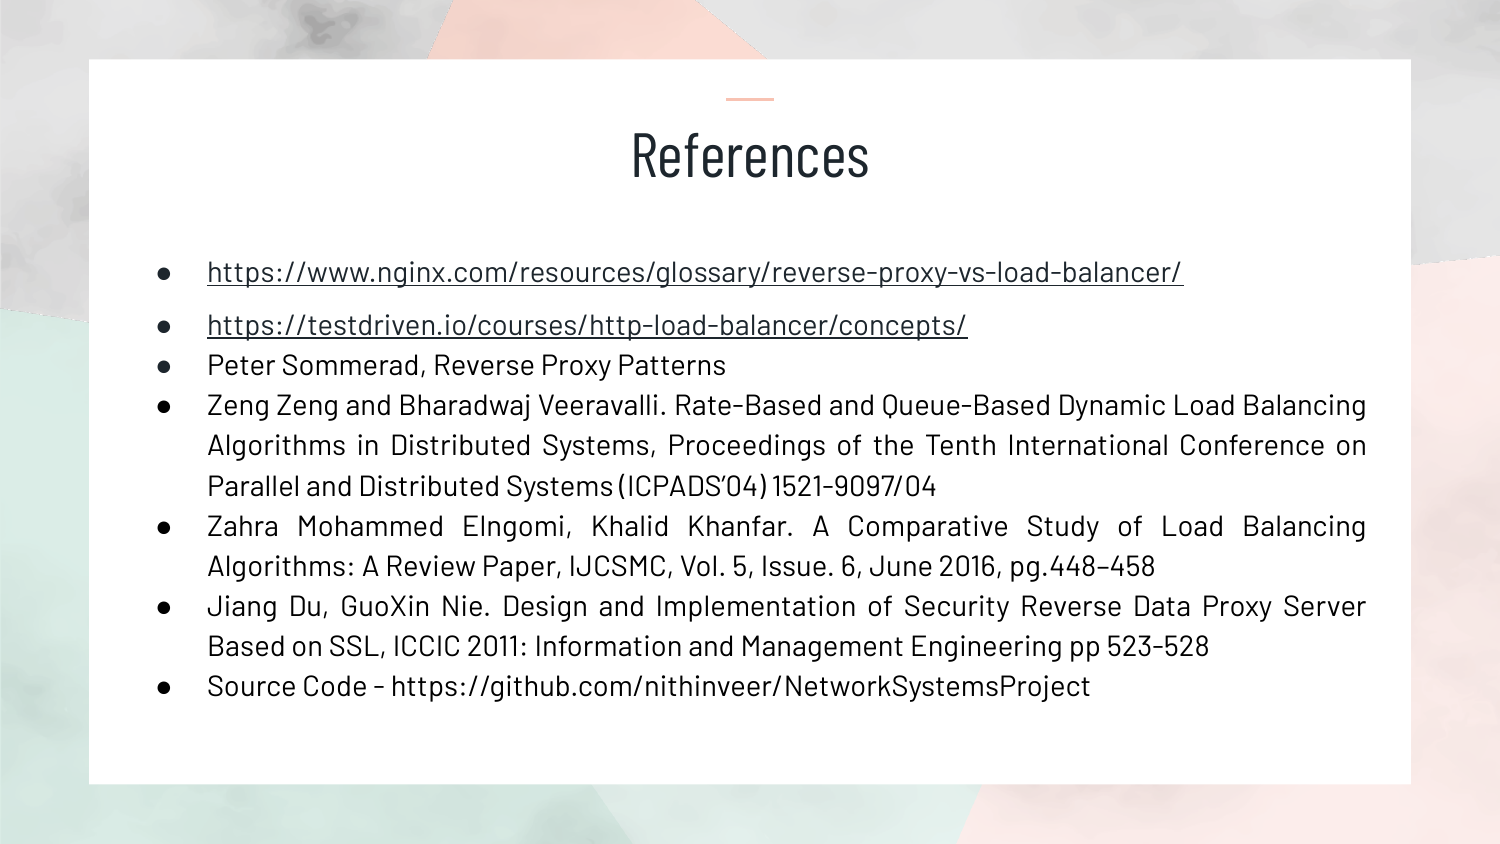

# References
https://www.nginx.com/resources/glossary/reverse-proxy-vs-load-balancer/
https://testdriven.io/courses/http-load-balancer/concepts/
Peter Sommerad, Reverse Proxy Patterns
Zeng Zeng and Bharadwaj Veeravalli. Rate-Based and Queue-Based Dynamic Load Balancing Algorithms in Distributed Systems, Proceedings of the Tenth International Conference on Parallel and Distributed Systems (ICPADS’04) 1521-9097/04
Zahra Mohammed Elngomi, Khalid Khanfar. A Comparative Study of Load Balancing Algorithms: A Review Paper, IJCSMC, Vol. 5, Issue. 6, June 2016, pg.448–458
Jiang Du, GuoXin Nie. Design and Implementation of Security Reverse Data Proxy Server Based on SSL, ICCIC 2011: Information and Management Engineering pp 523-528
Source Code - https://github.com/nithinveer/NetworkSystemsProject